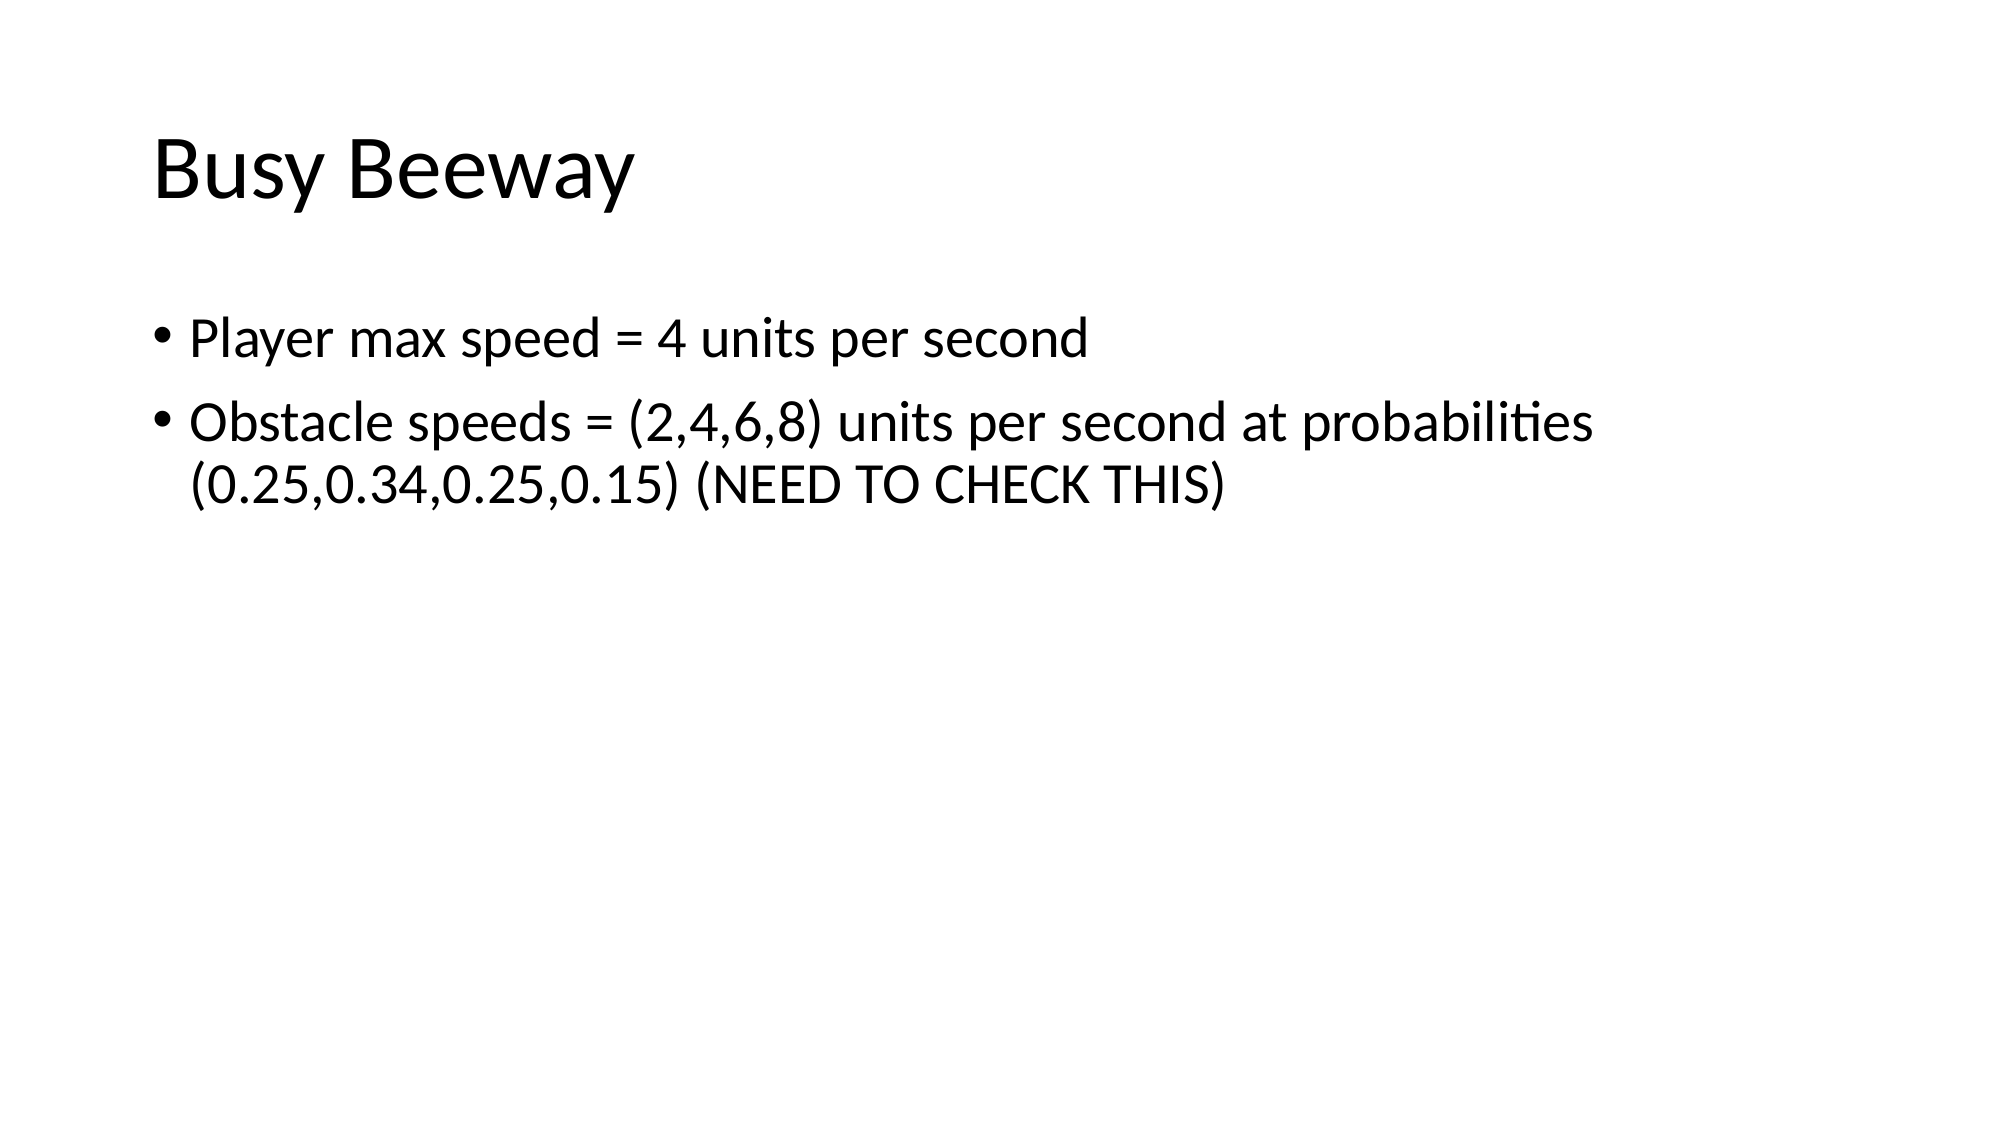

# Busy Beeway
Player max speed = 4 units per second
Obstacle speeds = (2,4,6,8) units per second at probabilities (0.25,0.34,0.25,0.15) (NEED TO CHECK THIS)